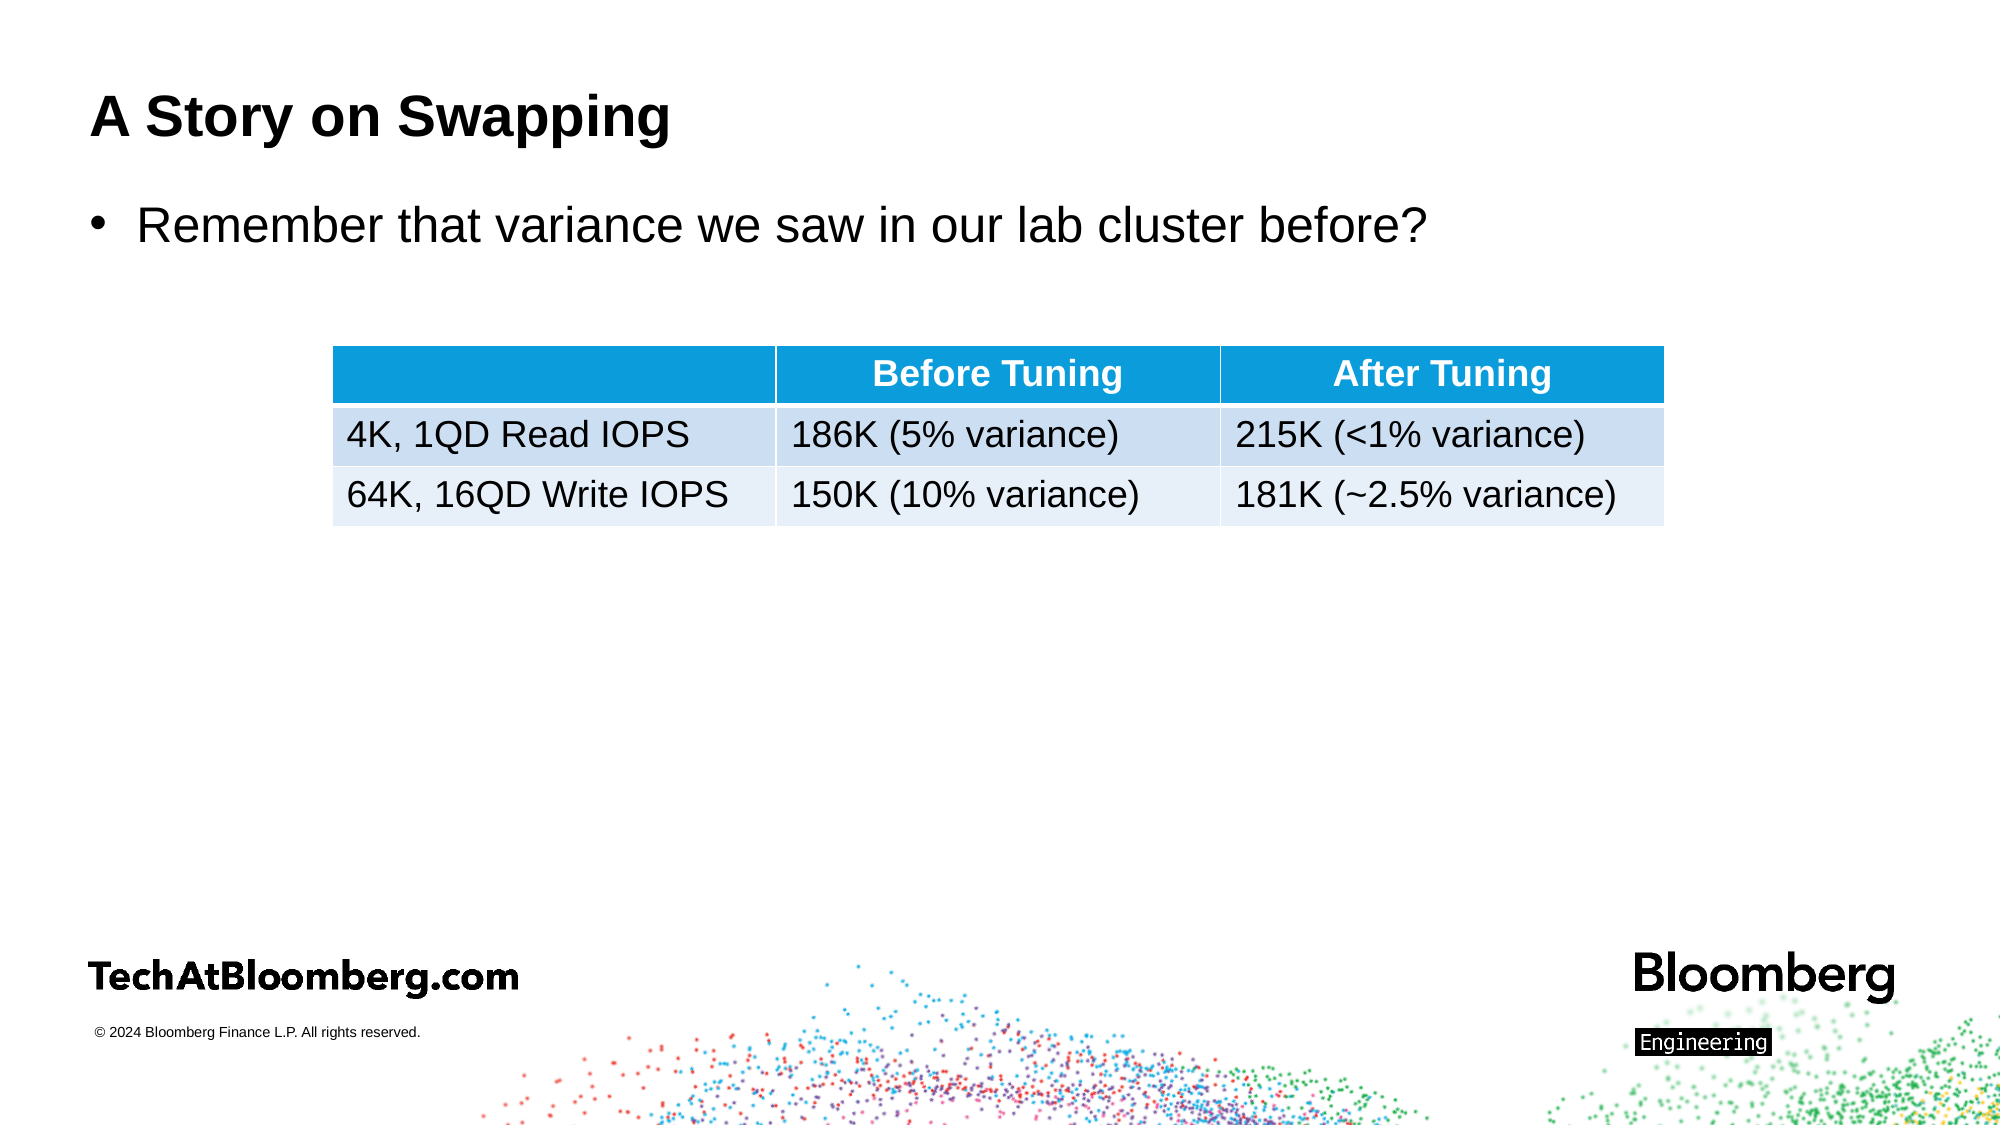

# A Story on Swapping
Remember that variance we saw in our lab cluster before?
|  | Before Tuning | After Tuning |
| --- | --- | --- |
| 4K, 1QD Read IOPS | 186K (5% variance) | 215K (<1% variance) |
| 64K, 16QD Write IOPS | 150K (10% variance) | 181K (~2.5% variance) |